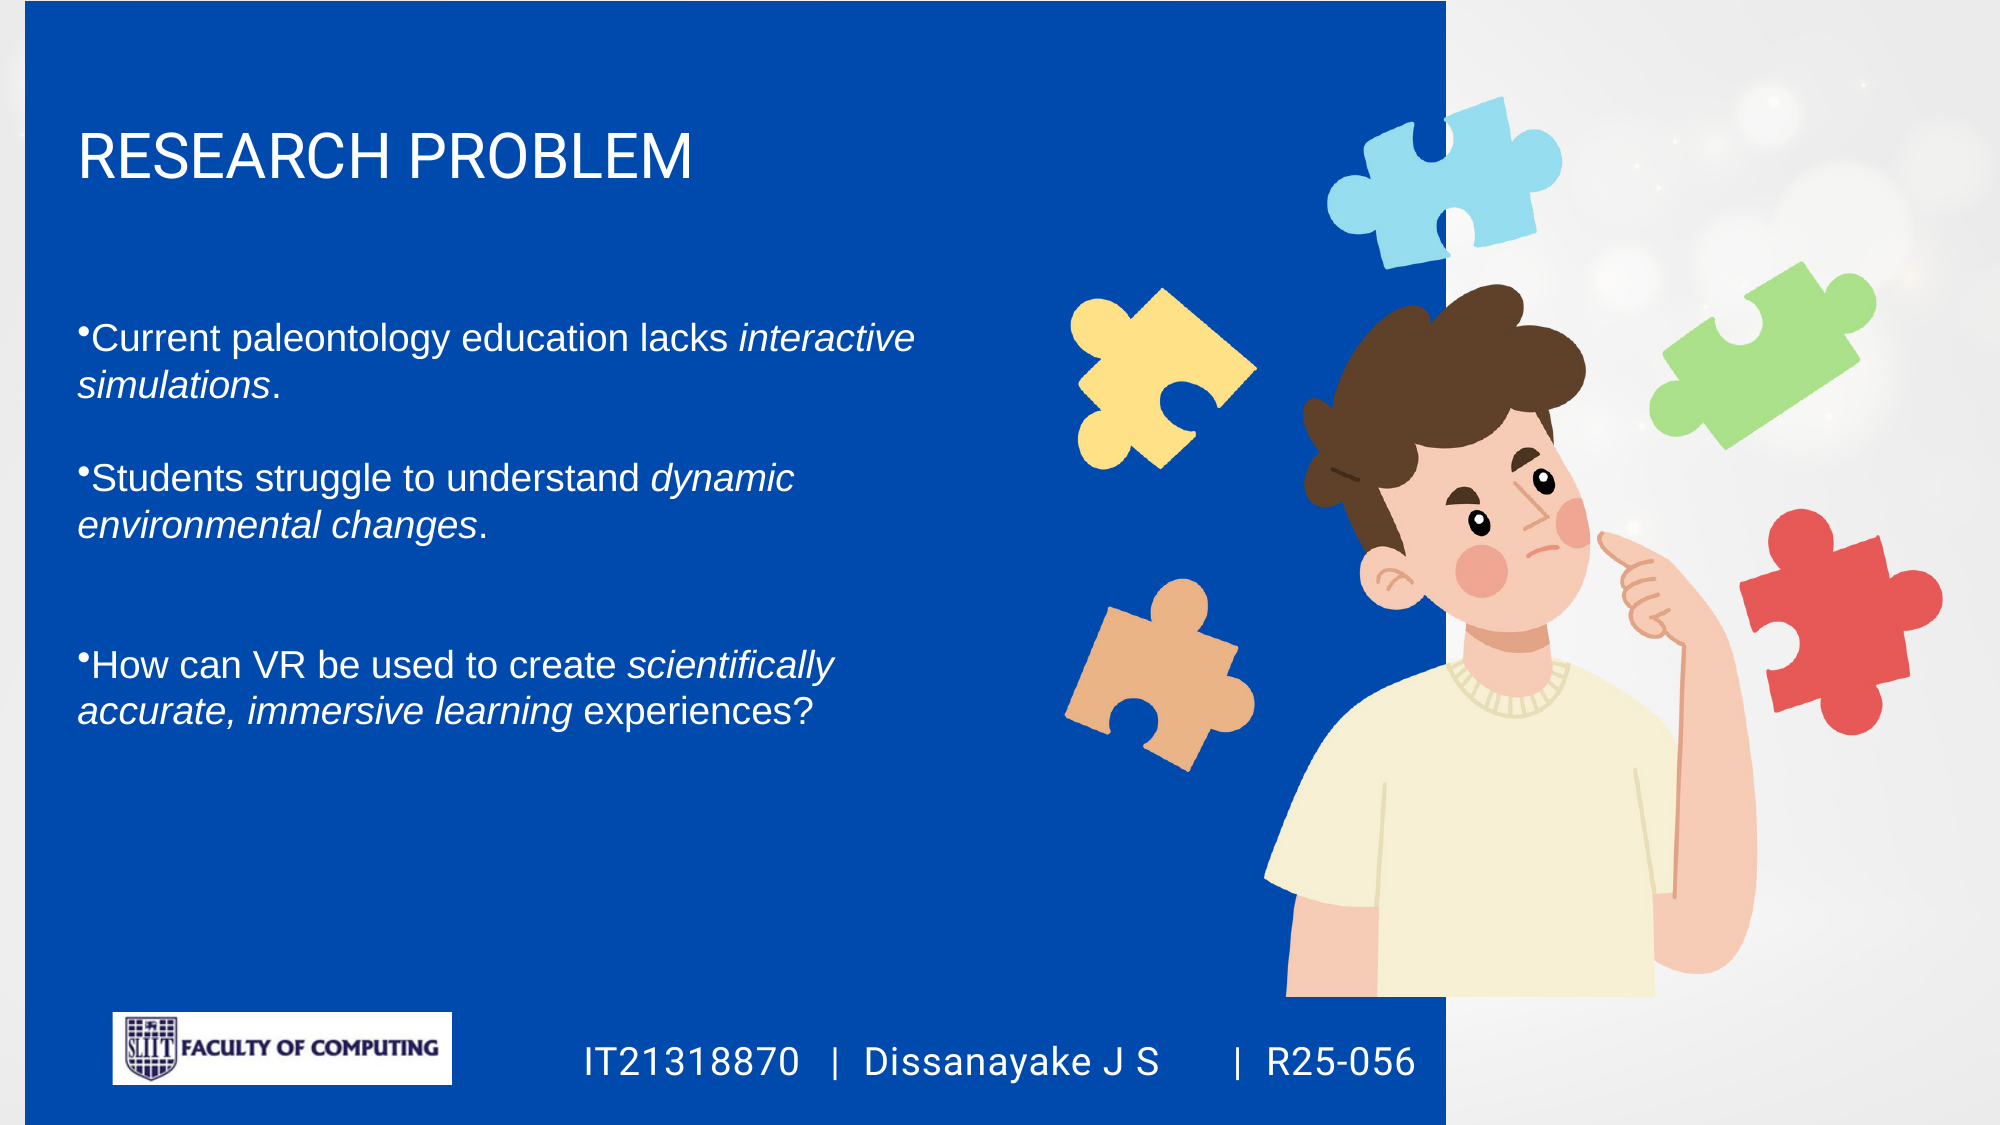

RESEARCH PROBLEM
Current paleontology education lacks interactive simulations.

Students struggle to understand dynamic environmental changes.

How can VR be used to create scientifically accurate, immersive learning experiences?

Dissanayake J S
R25-056
IT21318870
|
|